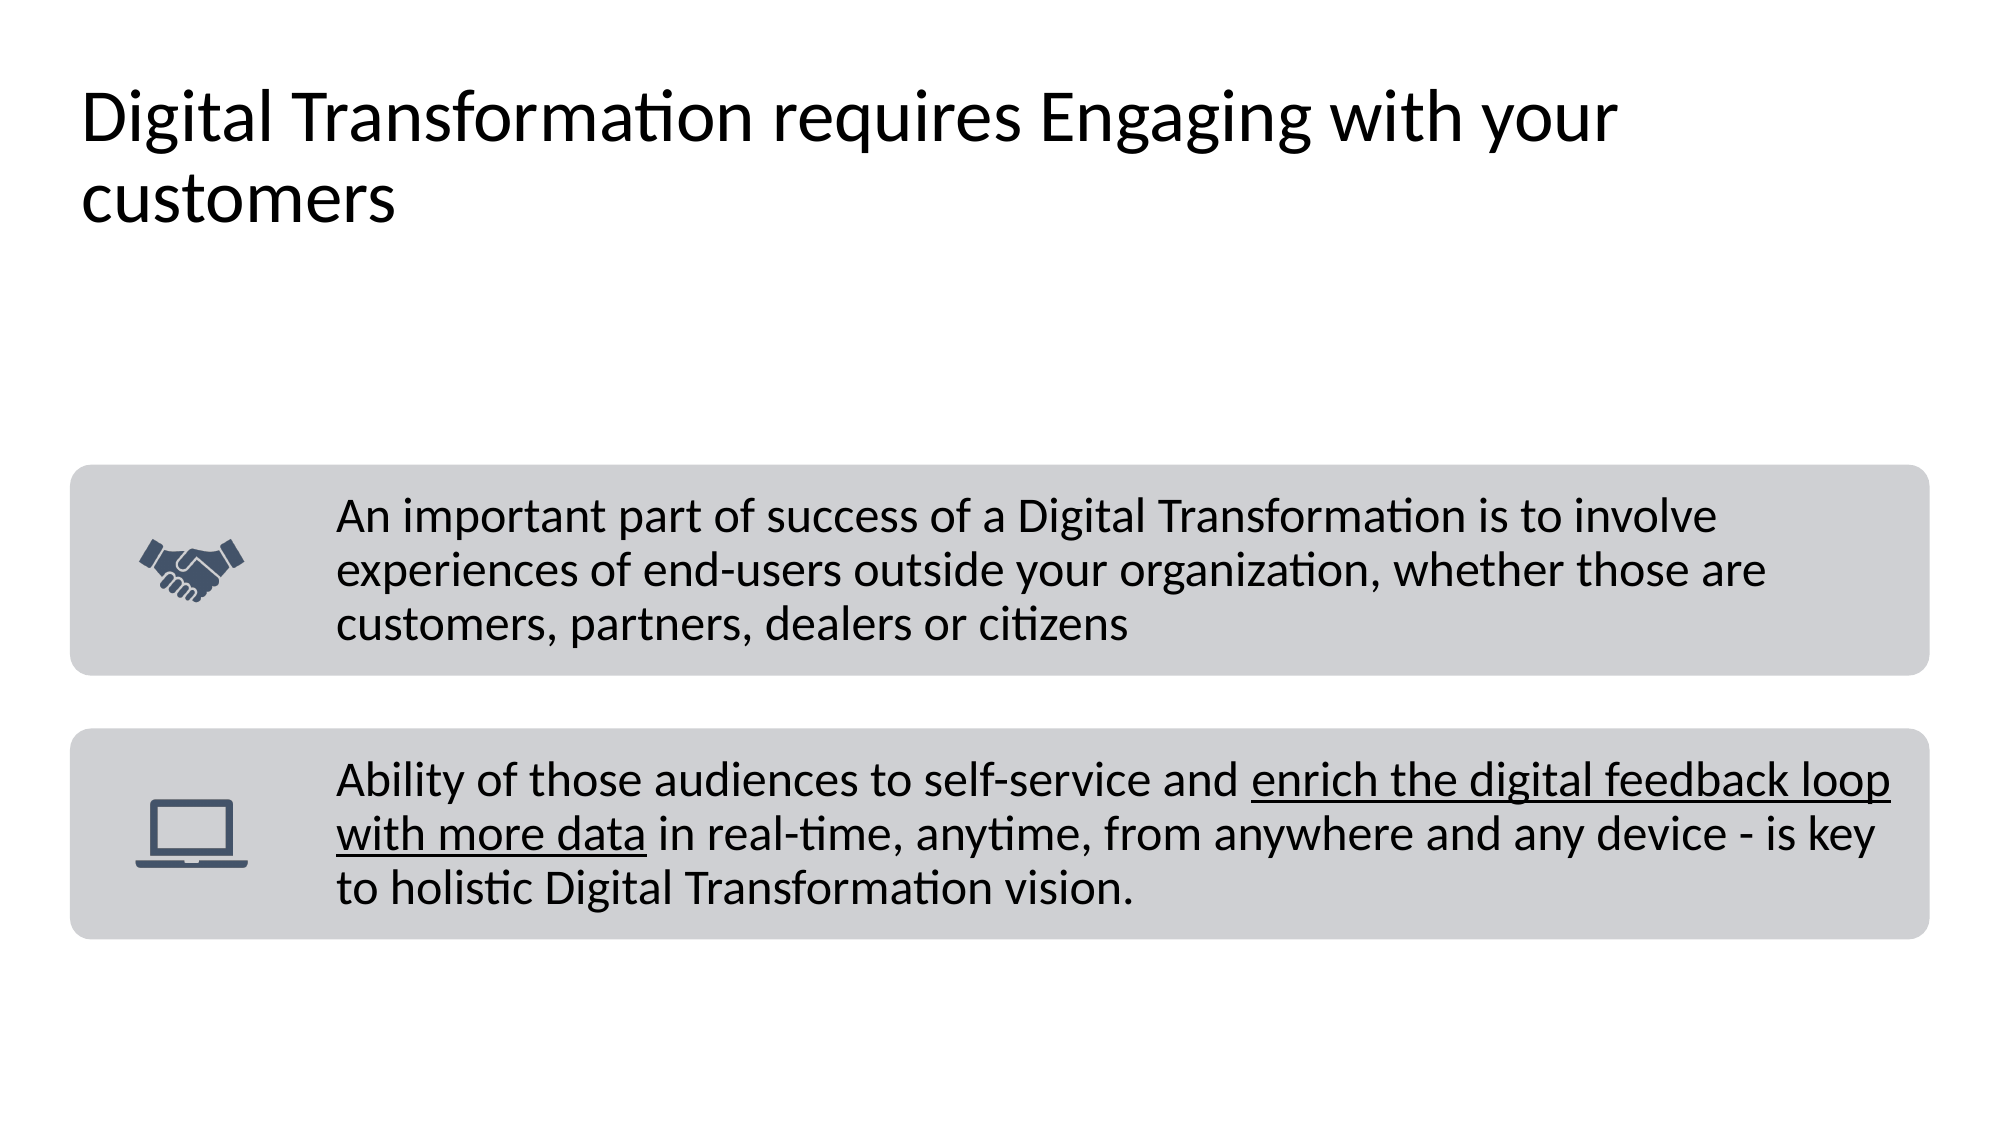

# Digital Transformation requires Engaging with your customers
An important part of success of a Digital Transformation is to involve experiences of end-users outside your organization, whether those are customers, partners, dealers or citizens
Ability of those audiences to self-service and enrich the digital feedback loop with more data in real-time, anytime, from anywhere and any device - is key to holistic Digital Transformation vision.